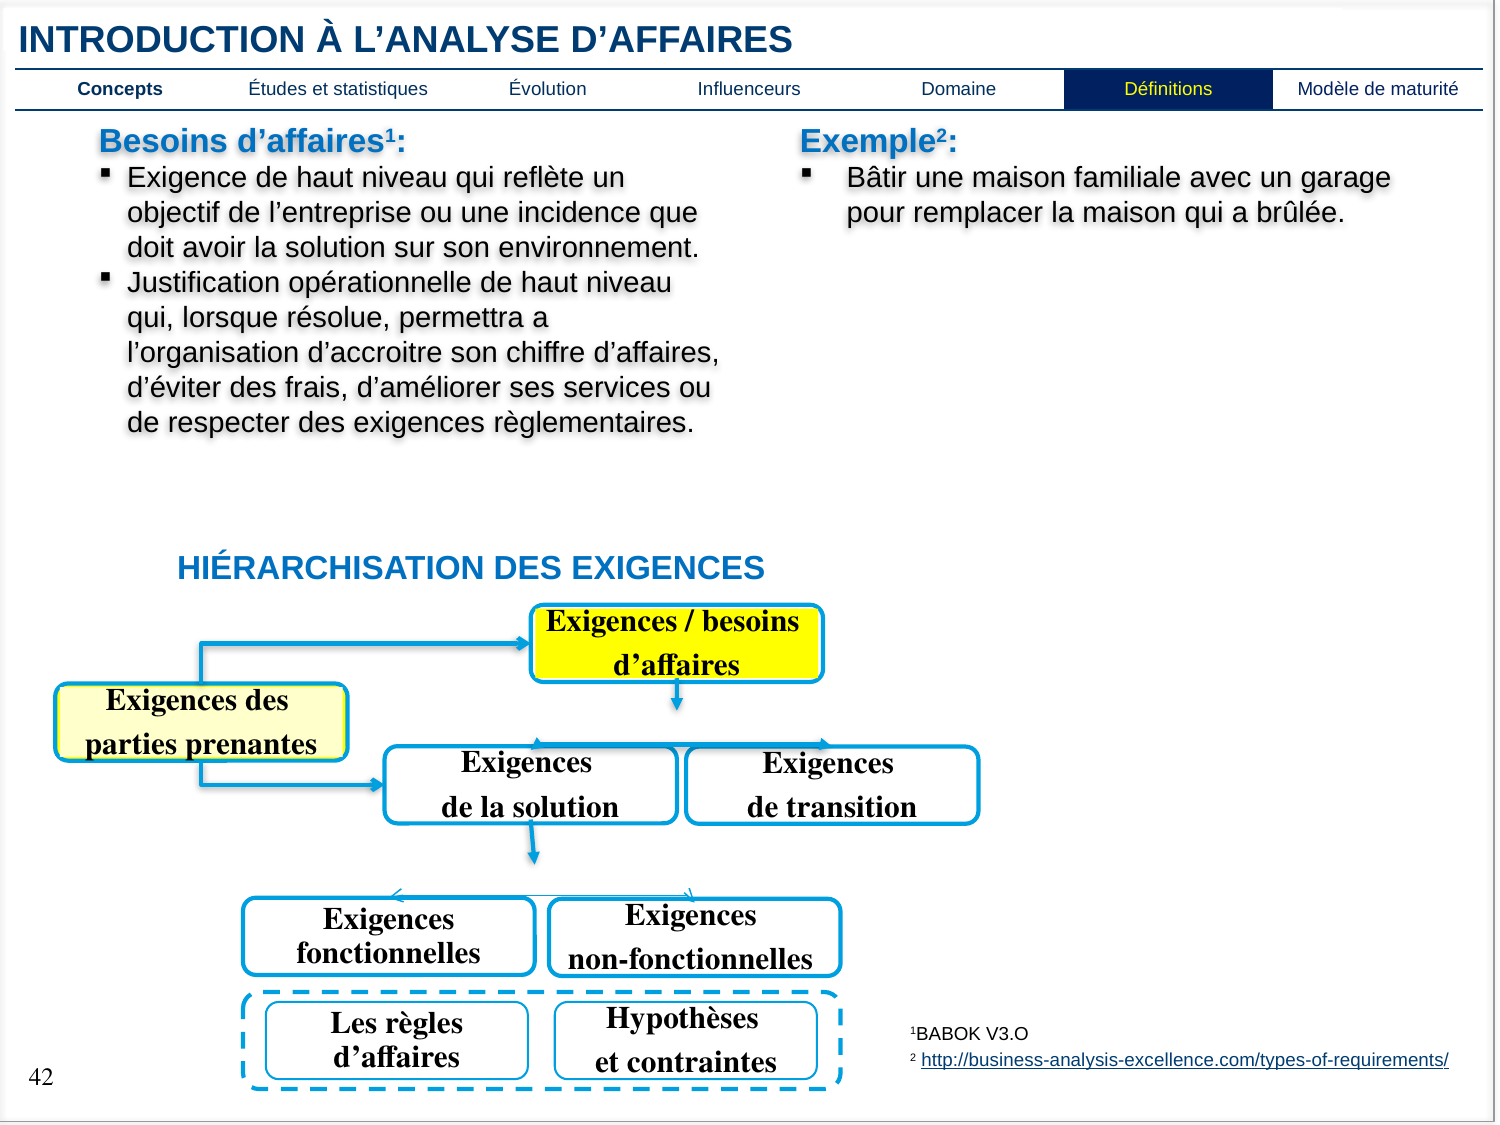

INTRODUCTION À l’analyse d’affaires
| Concepts | Études et statistiques | Évolution | Influenceurs | Domaine | Définitions | Modèle de maturité |
| --- | --- | --- | --- | --- | --- | --- |
Besoins d’affaires1:
Exigence de haut niveau qui reflète un objectif de l’entreprise ou une incidence que doit avoir la solution sur son environnement.
Justification opérationnelle de haut niveau qui, lorsque résolue, permettra a l’organisation d’accroitre son chiffre d’affaires, d’éviter des frais, d’améliorer ses services ou de respecter des exigences règlementaires.

Exemple2:
Bâtir une maison familiale avec un garage pour remplacer la maison qui a brûlée.

HIÉRARCHISATION DES EXIGENCES

Exigences / besoins
d’affaires

Exigences des
parties prenantes

Exigences
de la solution

Exigences
de transition

Exigences fonctionnelles

Exigences
non-fonctionnelles

Hypothèses
et contraintes

Les règles d’affaires
1BABOK V3.O
2 http://business-analysis-excellence.com/types-of-requirements/